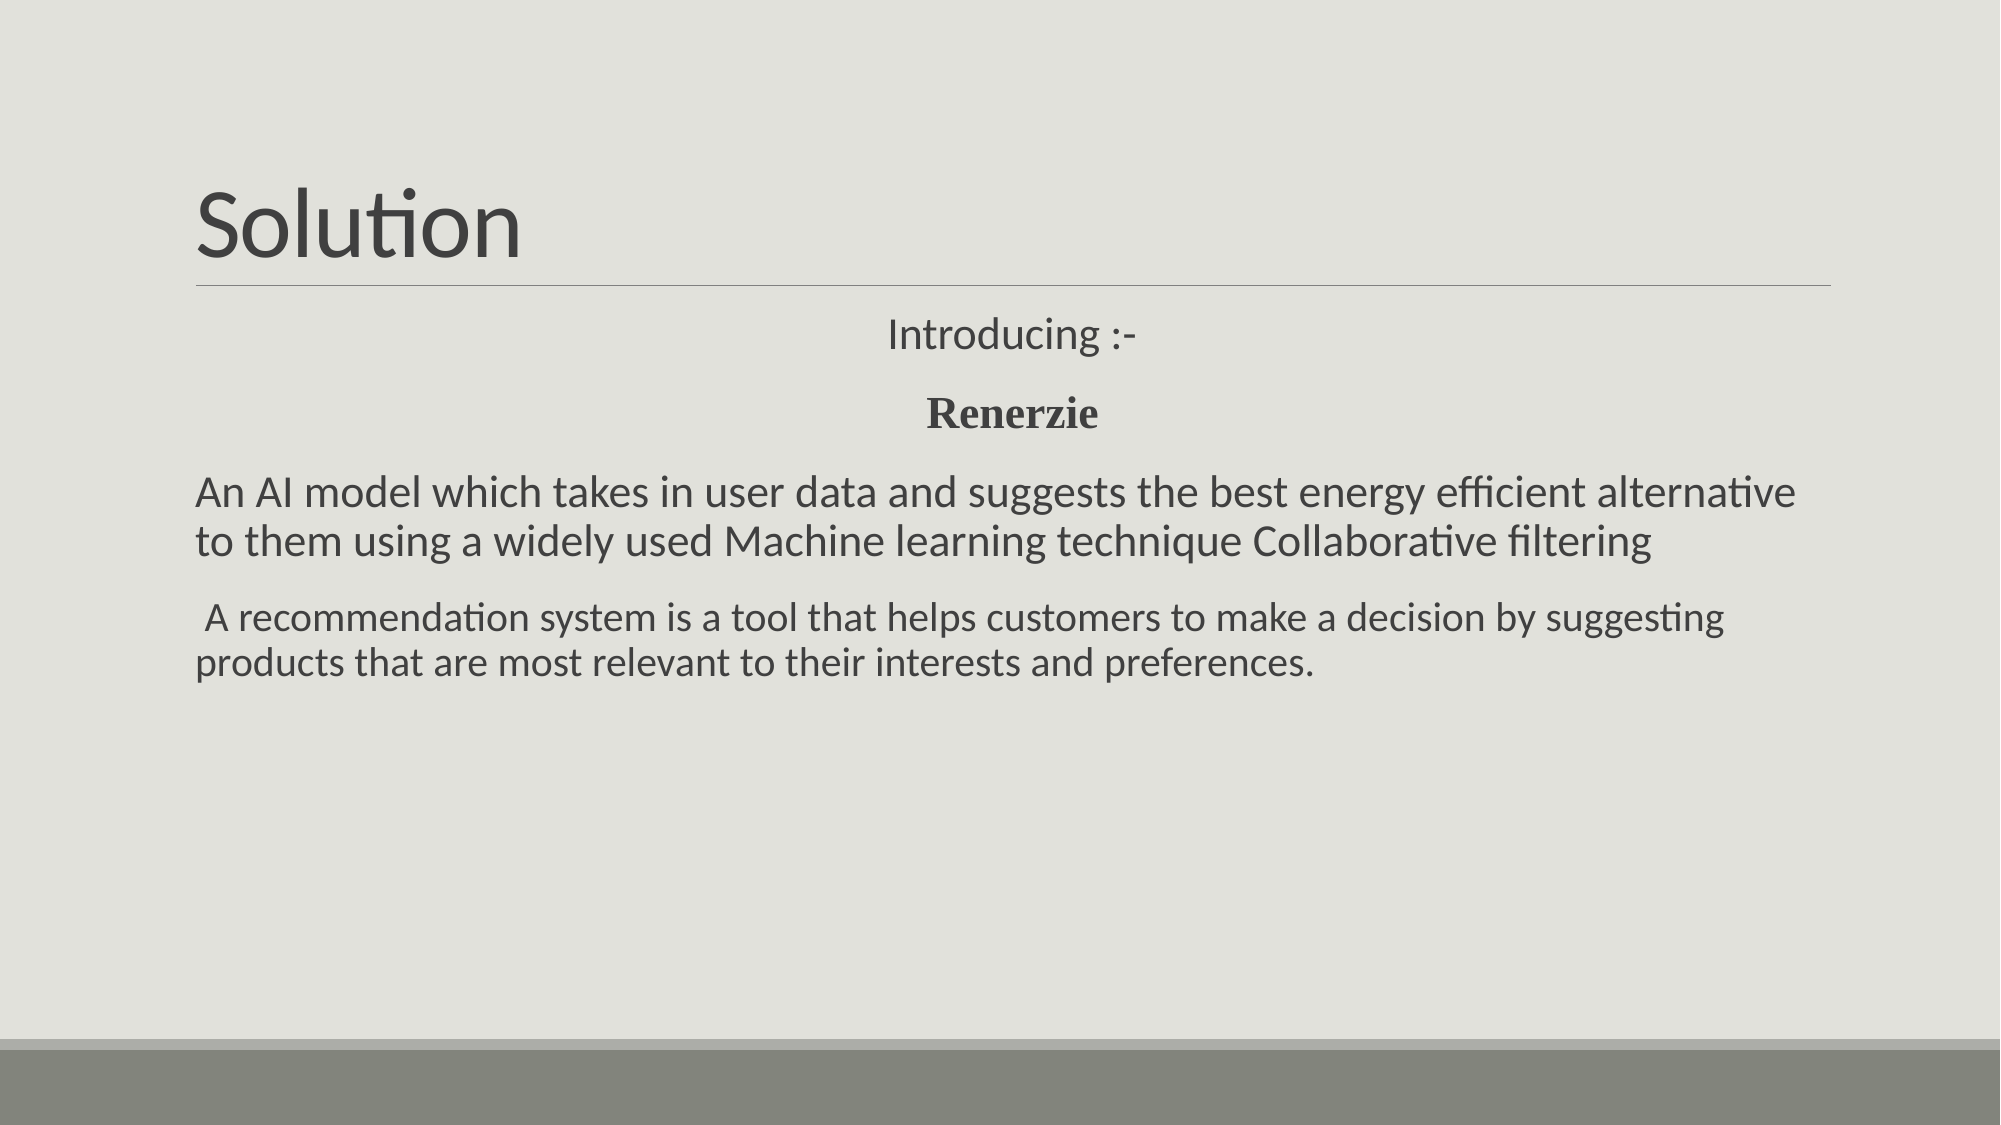

# Solution
 Introducing :-
Renerzie
An AI model which takes in user data and suggests the best energy efficient alternative to them using a widely used Machine learning technique Collaborative filtering
 A recommendation system is a tool that helps customers to make a decision by suggesting products that are most relevant to their interests and preferences.